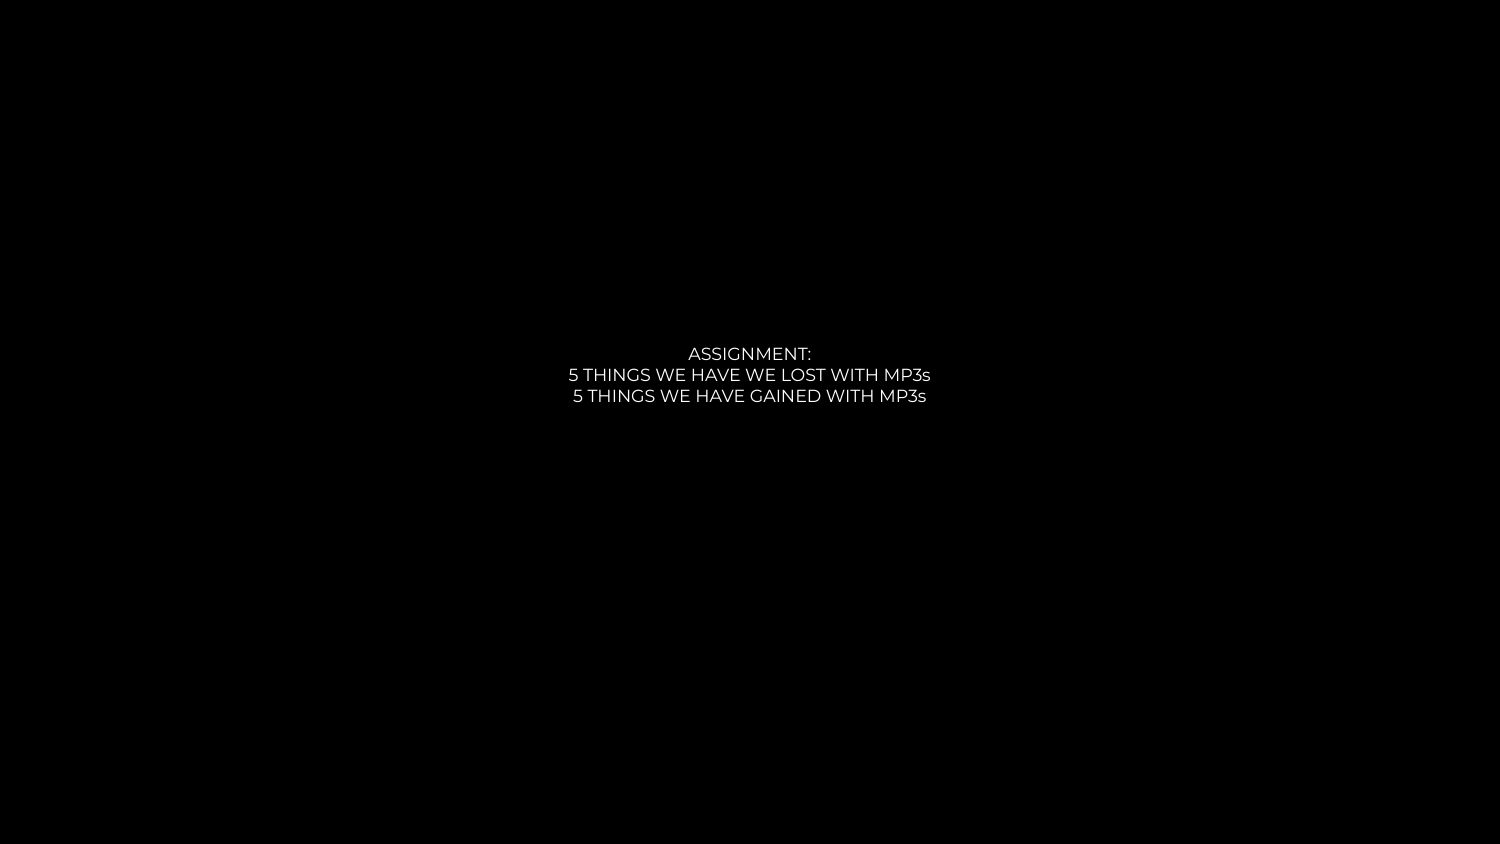

# ASSIGNMENT:
5 THINGS WE HAVE WE LOST WITH MP3s
5 THINGS WE HAVE GAINED WITH MP3s